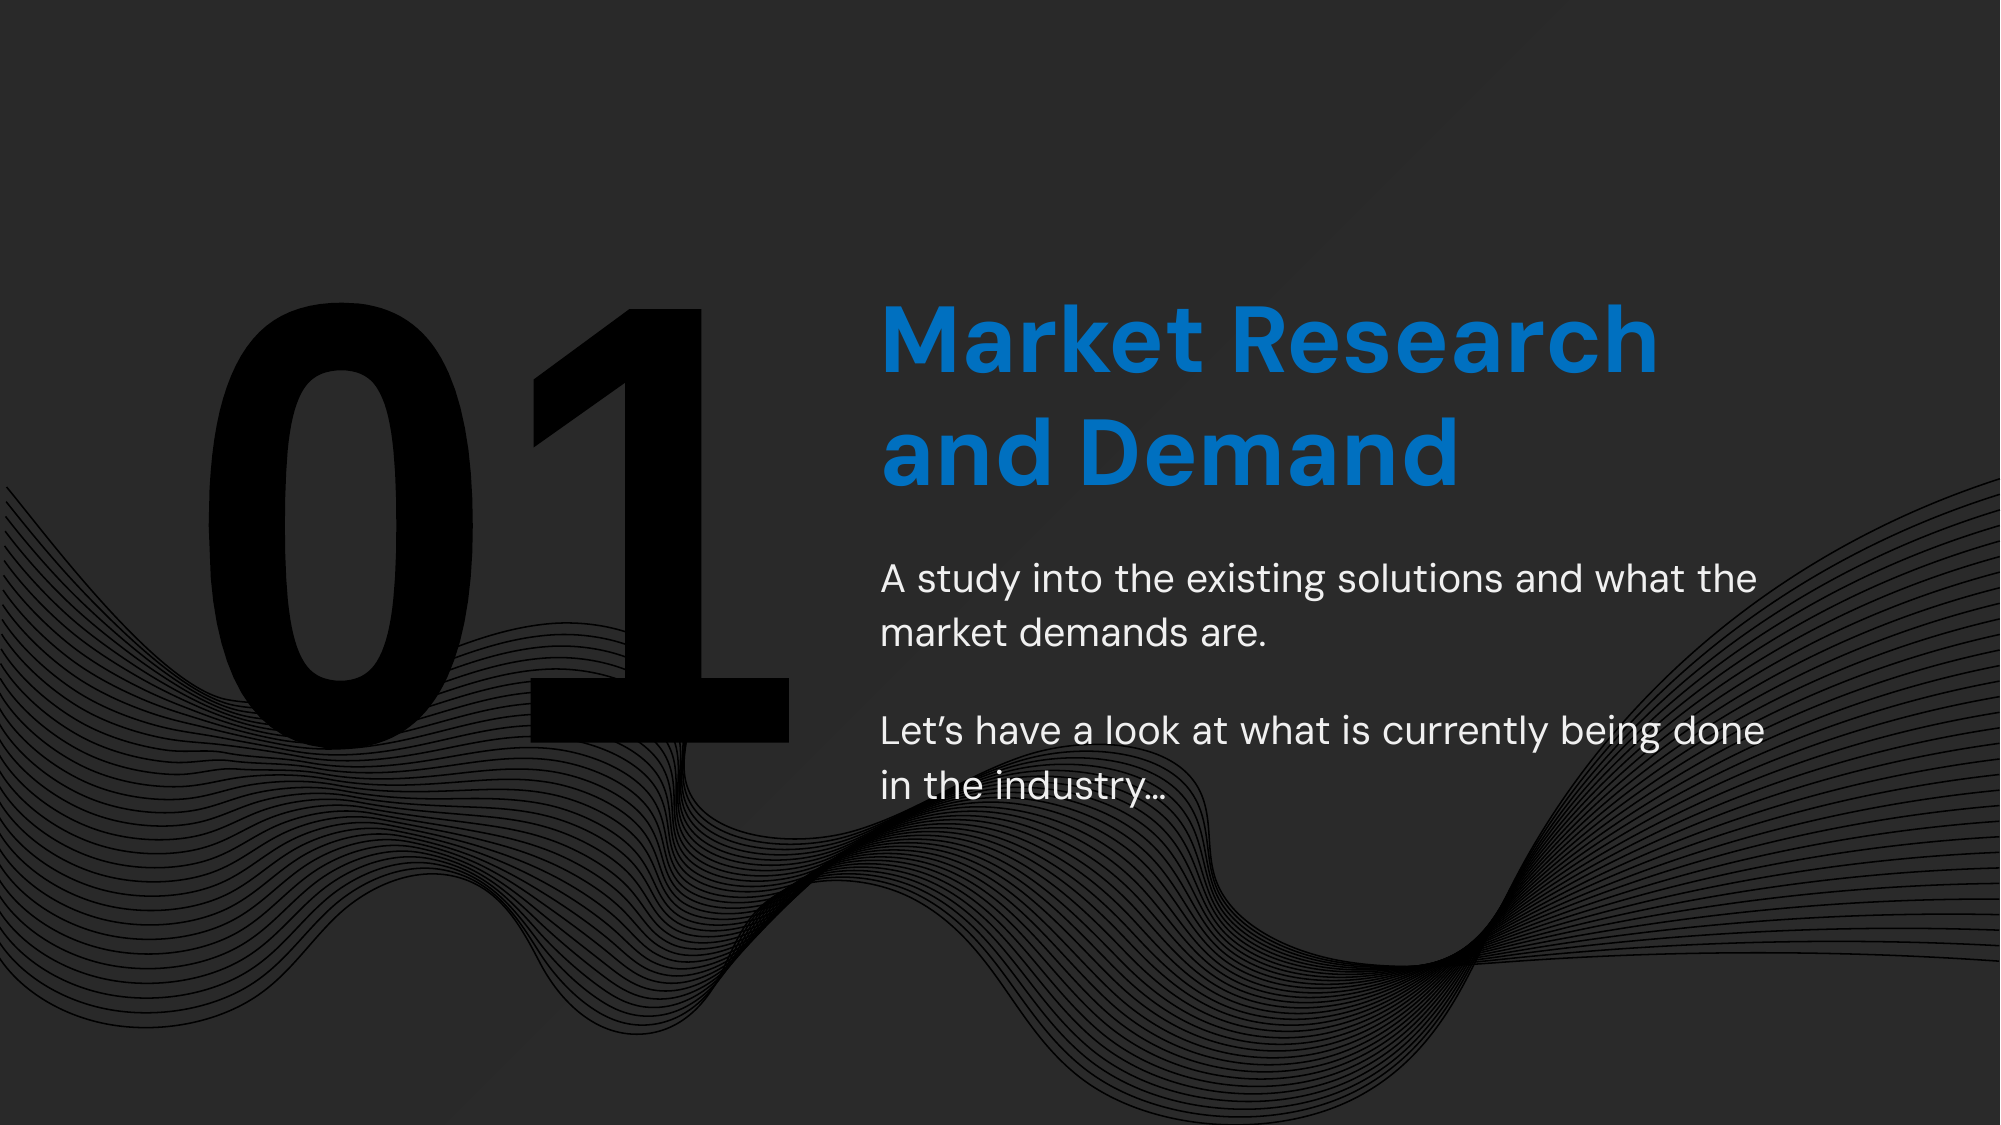

# Market Research and Demand
01
A study into the existing solutions and what the market demands are.
Let’s have a look at what is currently being done in the industry…